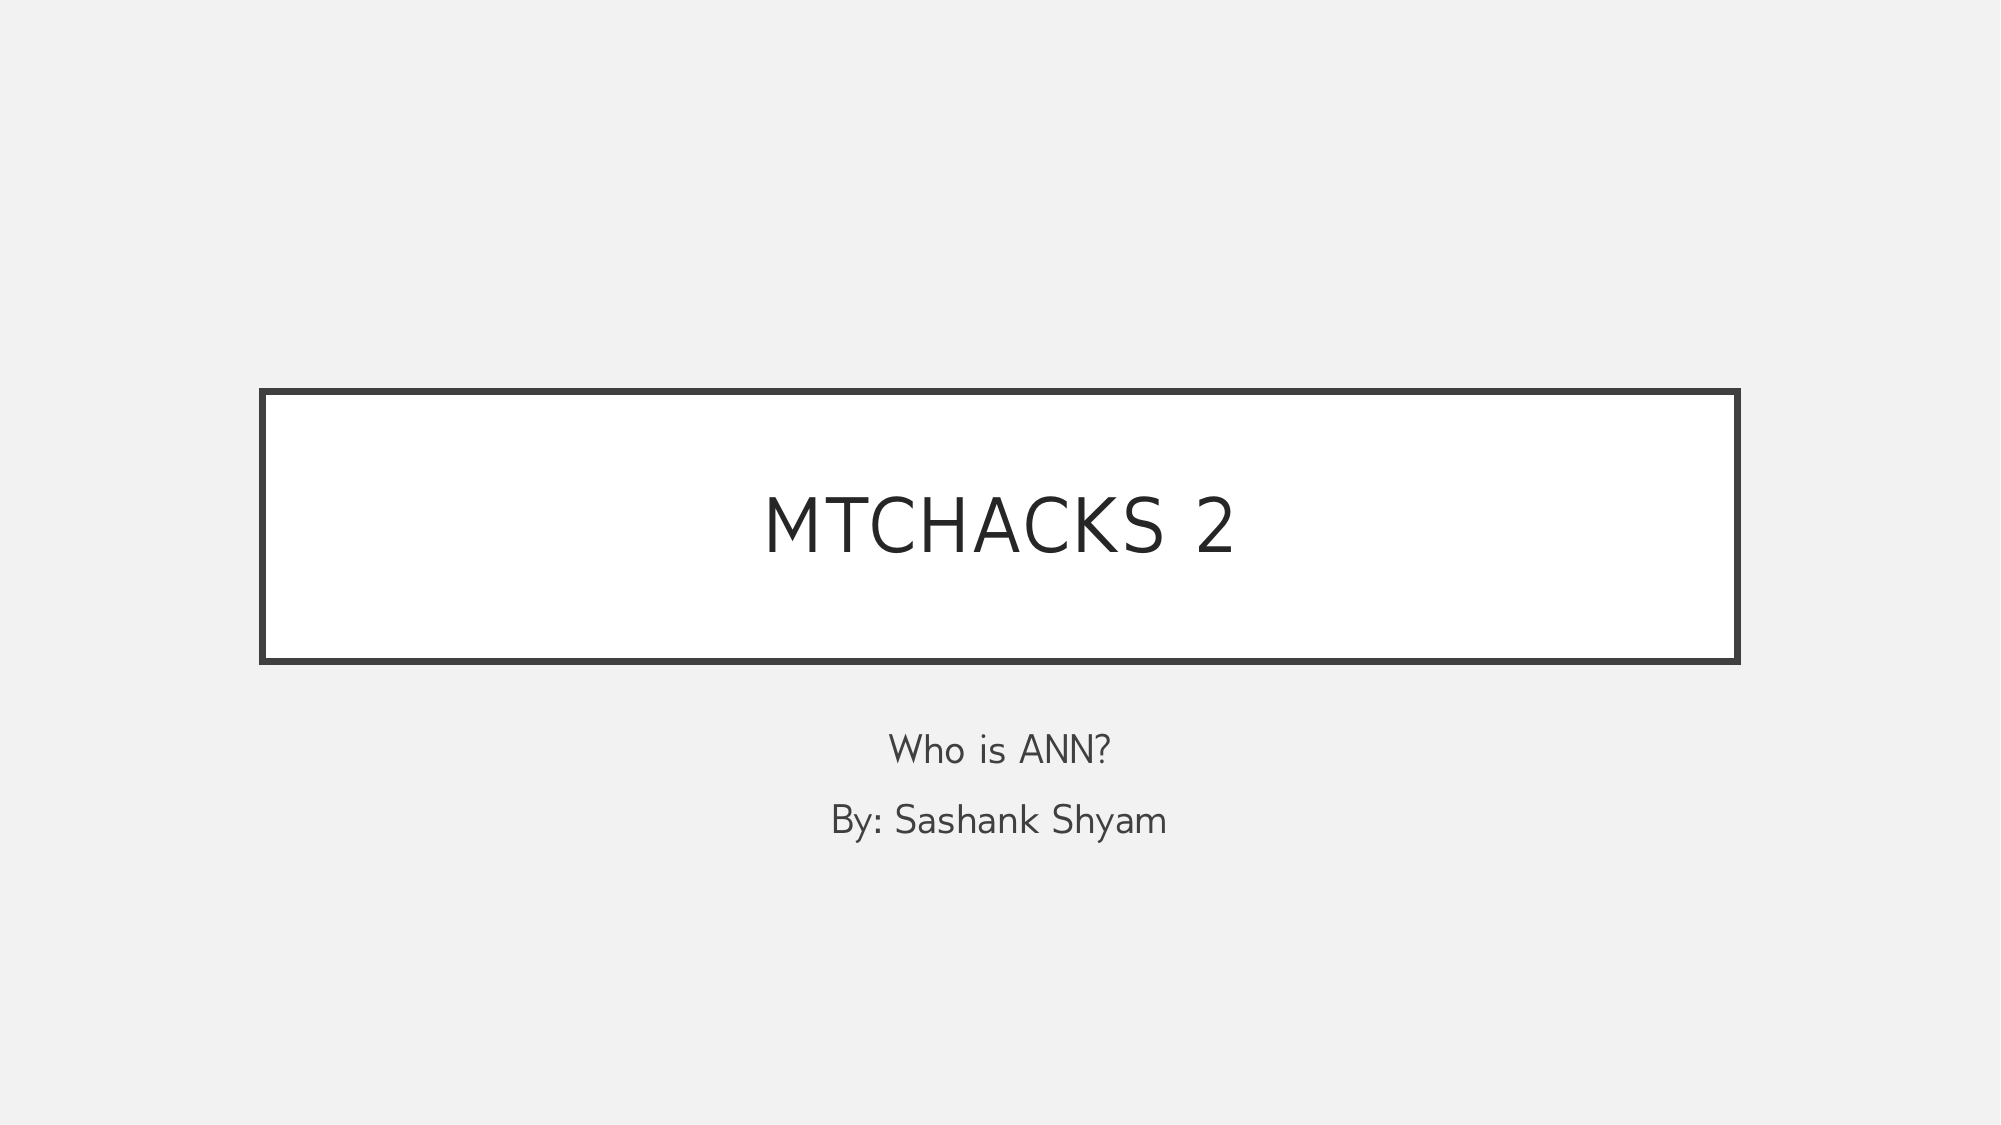

# MTCHacks 2
Who is ANN?
By: Sashank Shyam